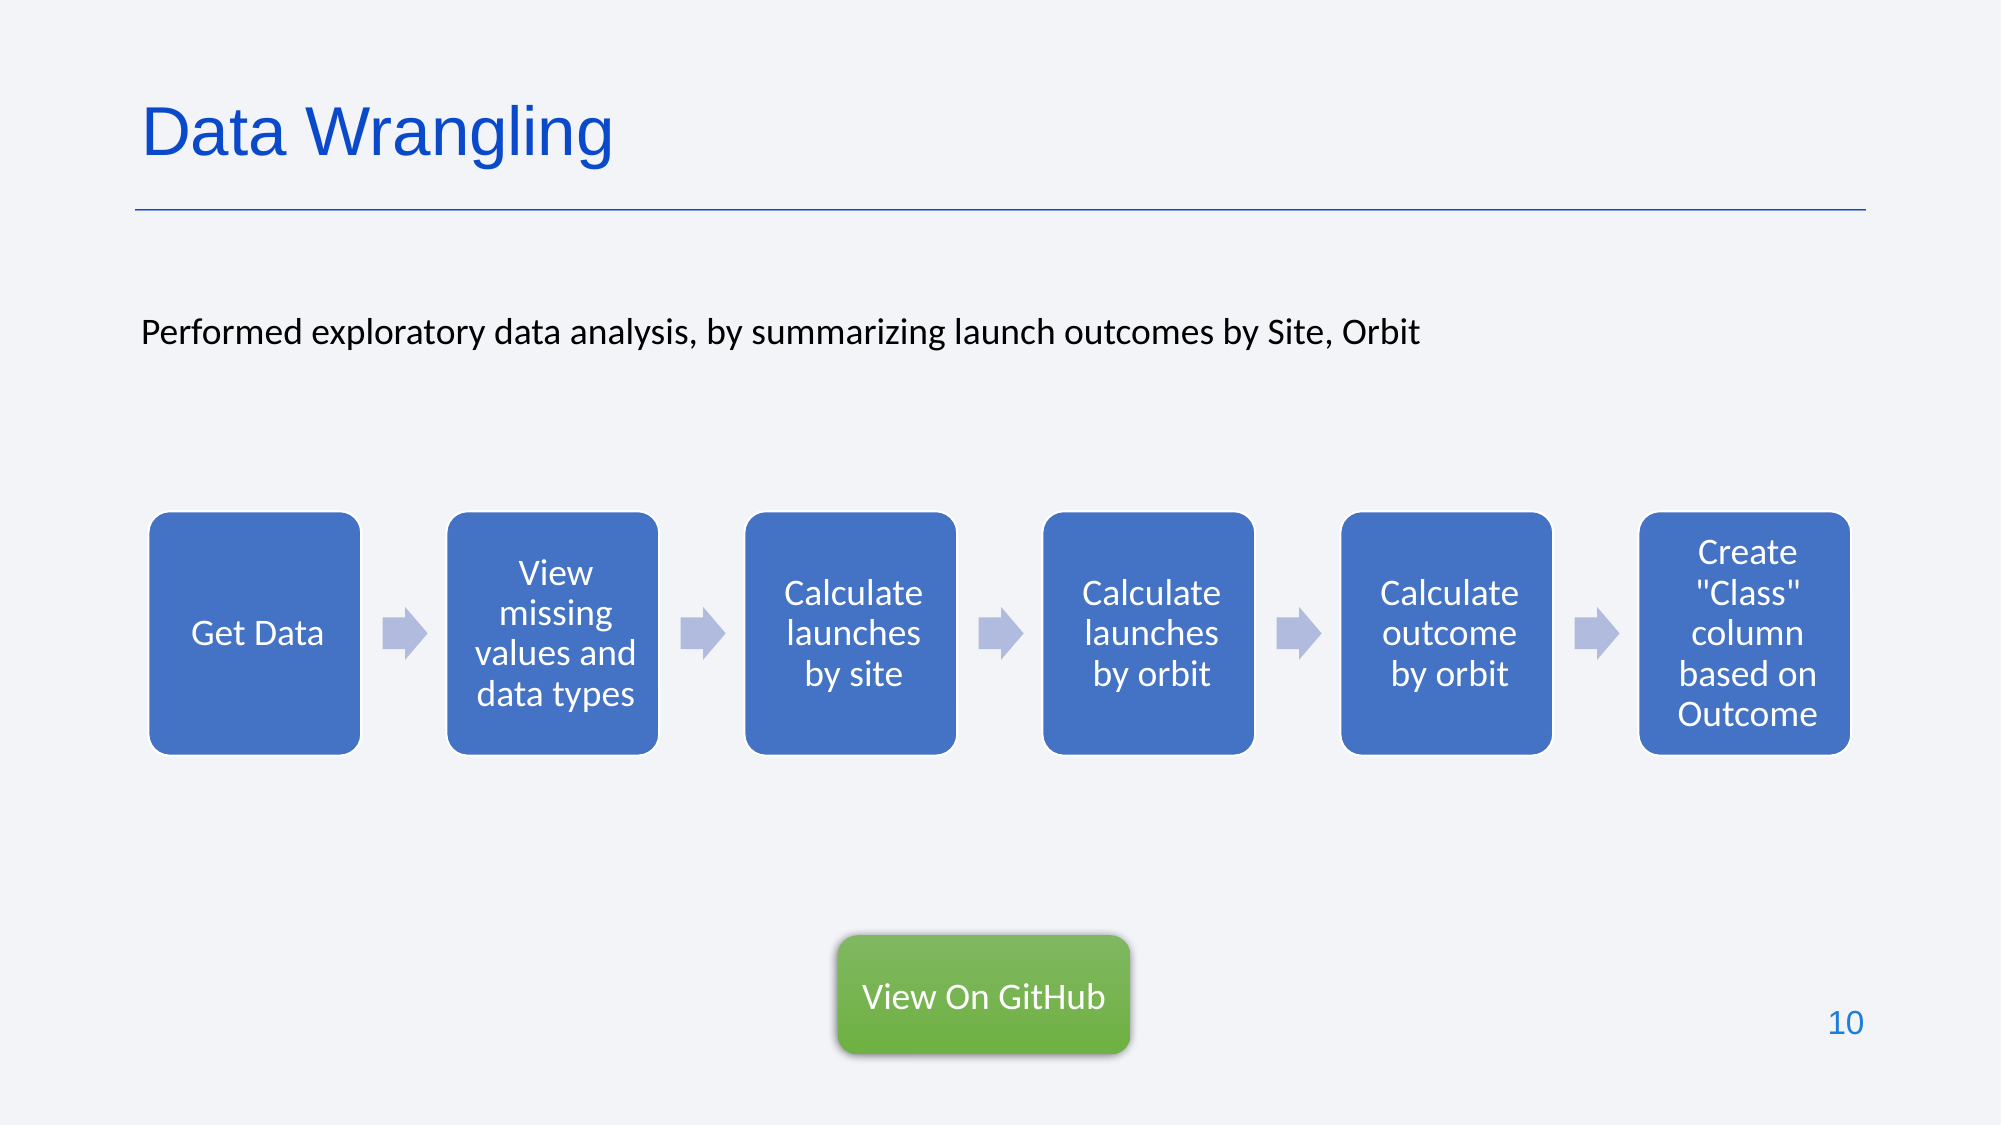

Data Wrangling
Performed exploratory data analysis, by summarizing launch outcomes by Site, Orbit

Get Data

View missing values and data types

Calculate launches by site

Calculate launches by orbit

Calculate outcome by orbit

Create "Class" column based on Outcome
View On GitHub
10